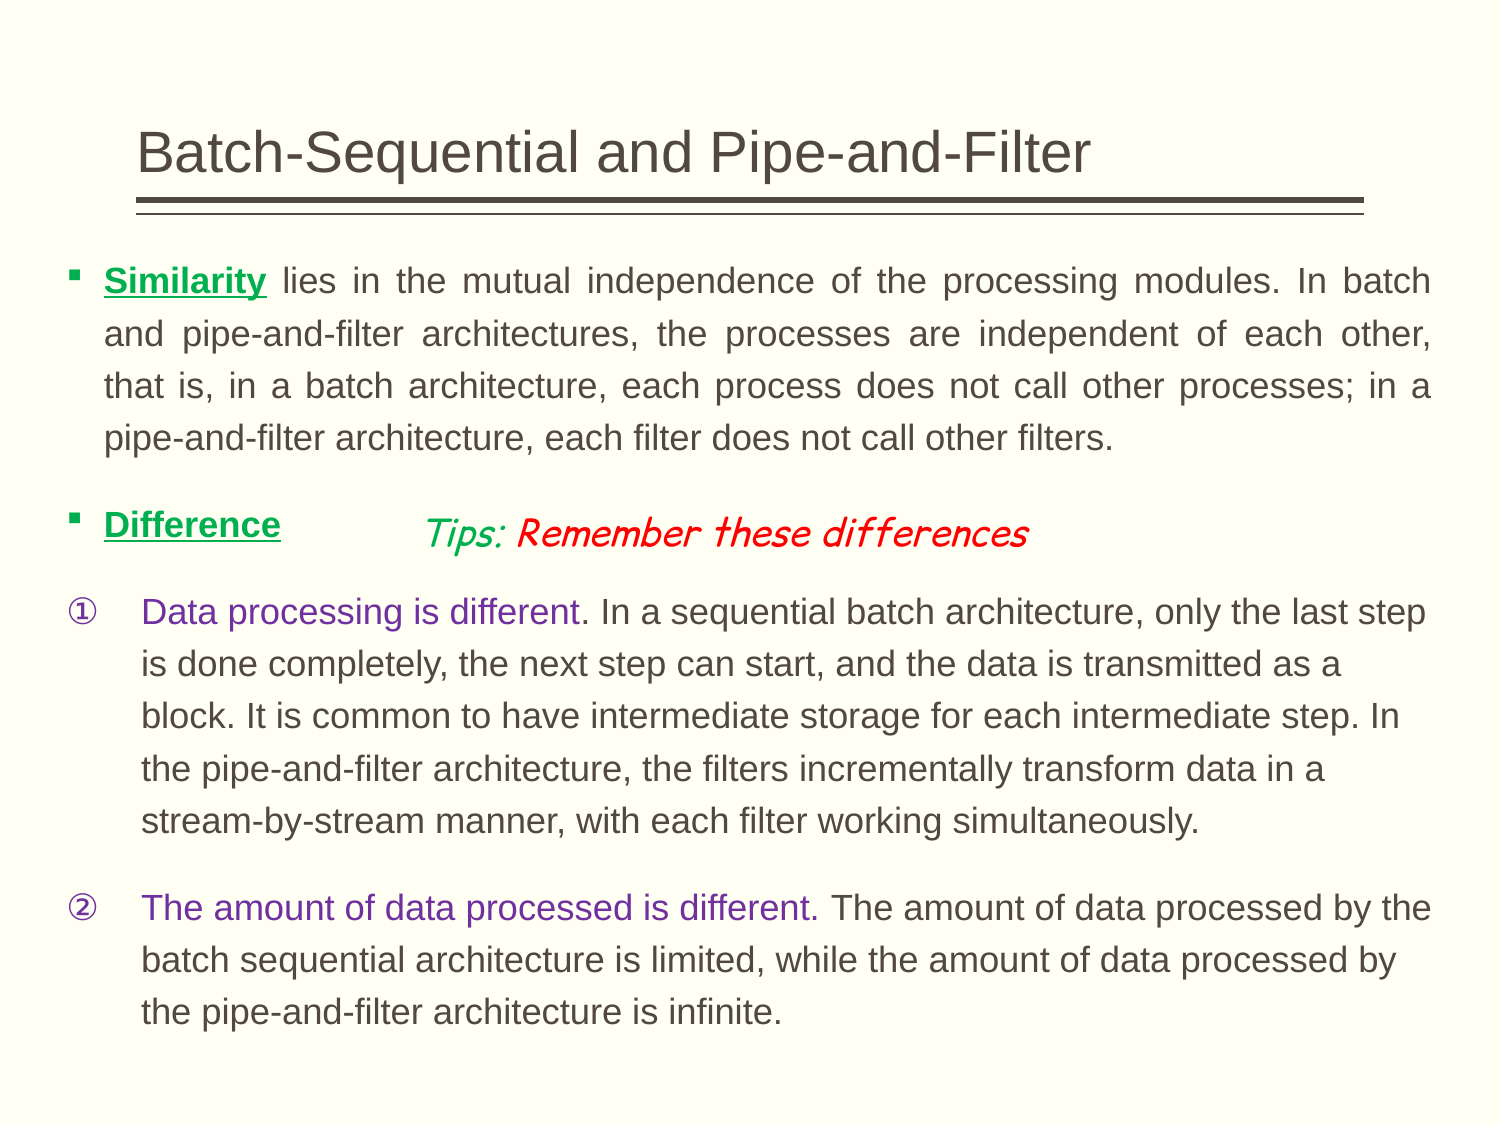

# Batch-Sequential and Pipe-and-Filter
Similarity lies in the mutual independence of the processing modules. In batch and pipe-and-filter architectures, the processes are independent of each other, that is, in a batch architecture, each process does not call other processes; in a pipe-and-filter architecture, each filter does not call other filters.
Difference
Data processing is different. In a sequential batch architecture, only the last step is done completely, the next step can start, and the data is transmitted as a block. It is common to have intermediate storage for each intermediate step. In the pipe-and-filter architecture, the filters incrementally transform data in a stream-by-stream manner, with each filter working simultaneously.
The amount of data processed is different. The amount of data processed by the batch sequential architecture is limited, while the amount of data processed by the pipe-and-filter architecture is infinite.

Tips: Remember these differences